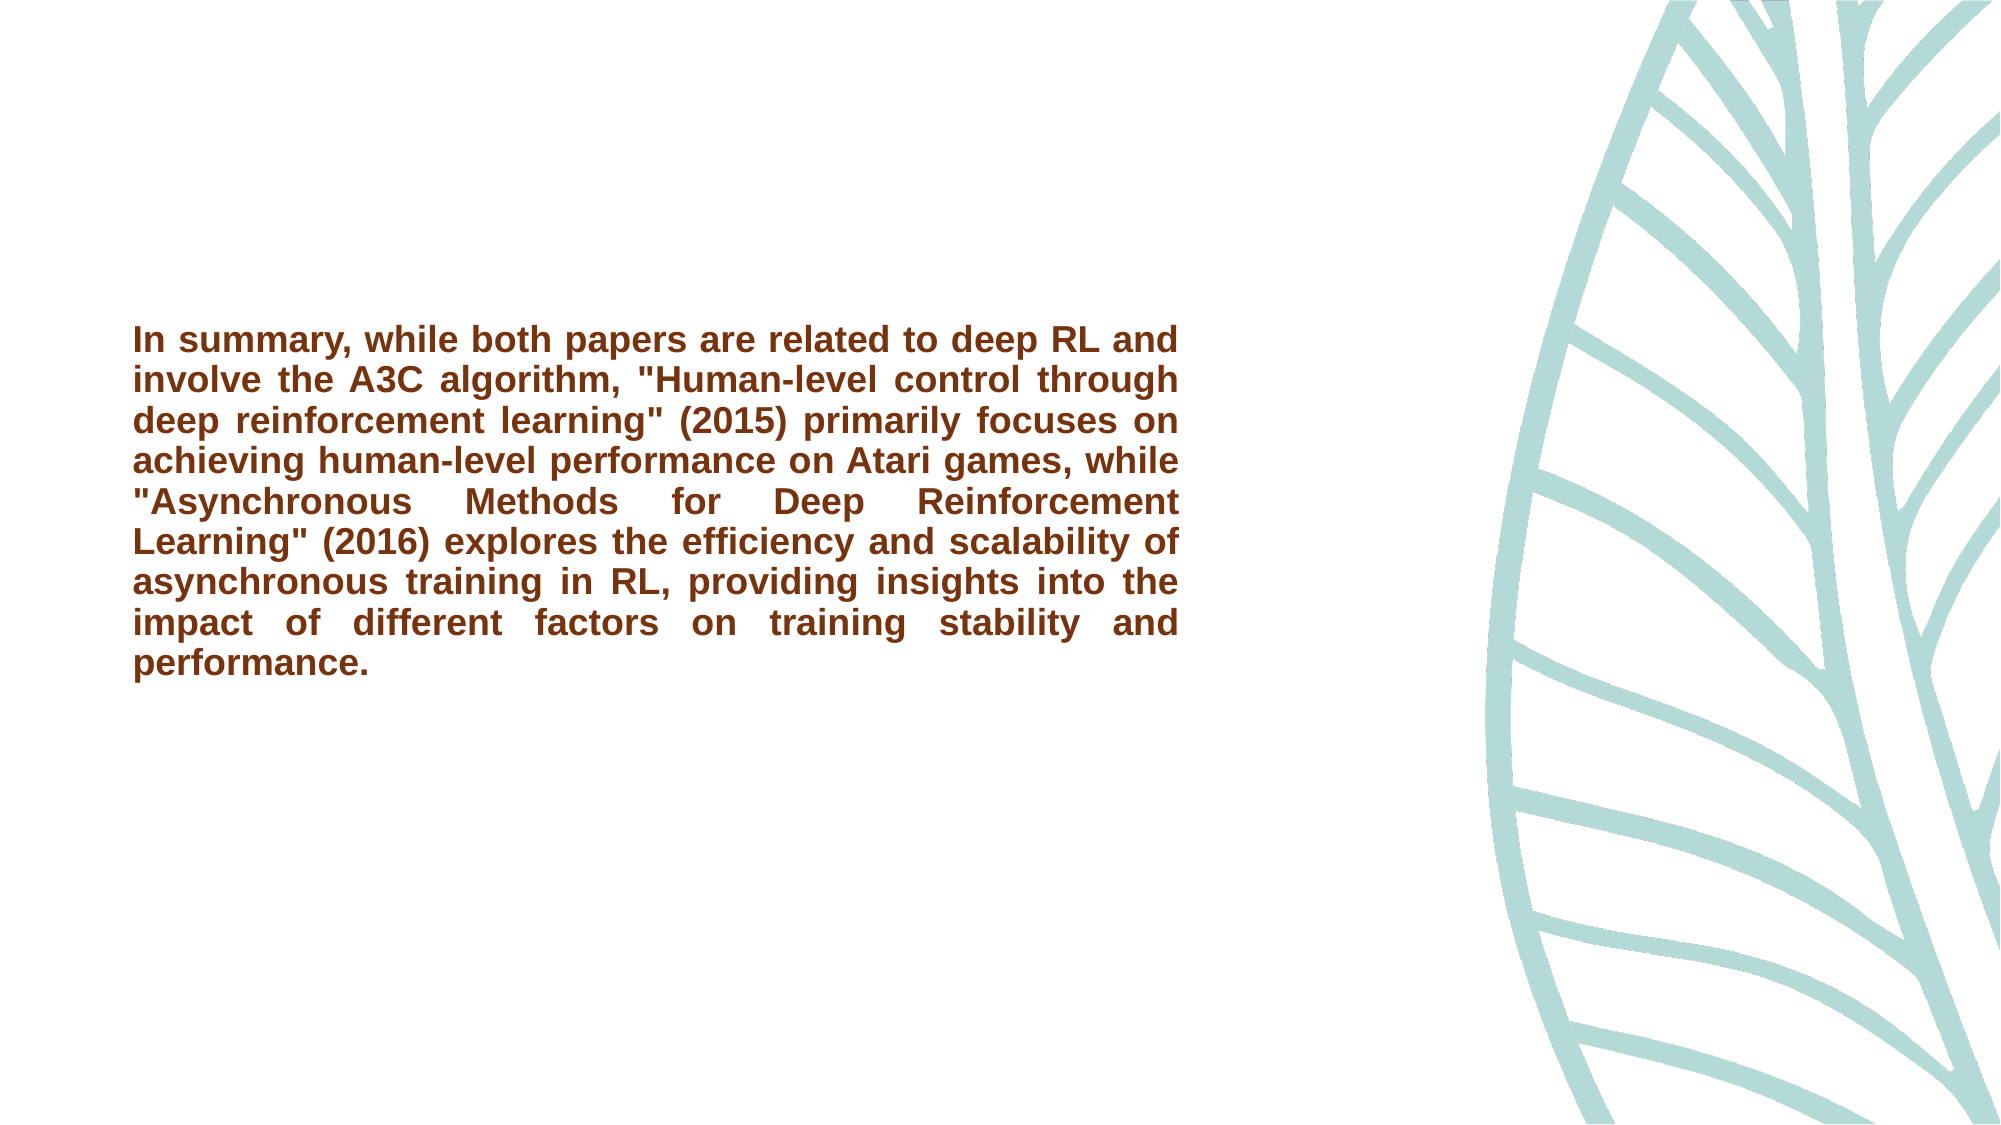

In summary, while both papers are related to deep RL and involve the A3C algorithm, "Human-level control through deep reinforcement learning" (2015) primarily focuses on achieving human-level performance on Atari games, while "Asynchronous Methods for Deep Reinforcement Learning" (2016) explores the efficiency and scalability of asynchronous training in RL, providing insights into the impact of different factors on training stability and performance.